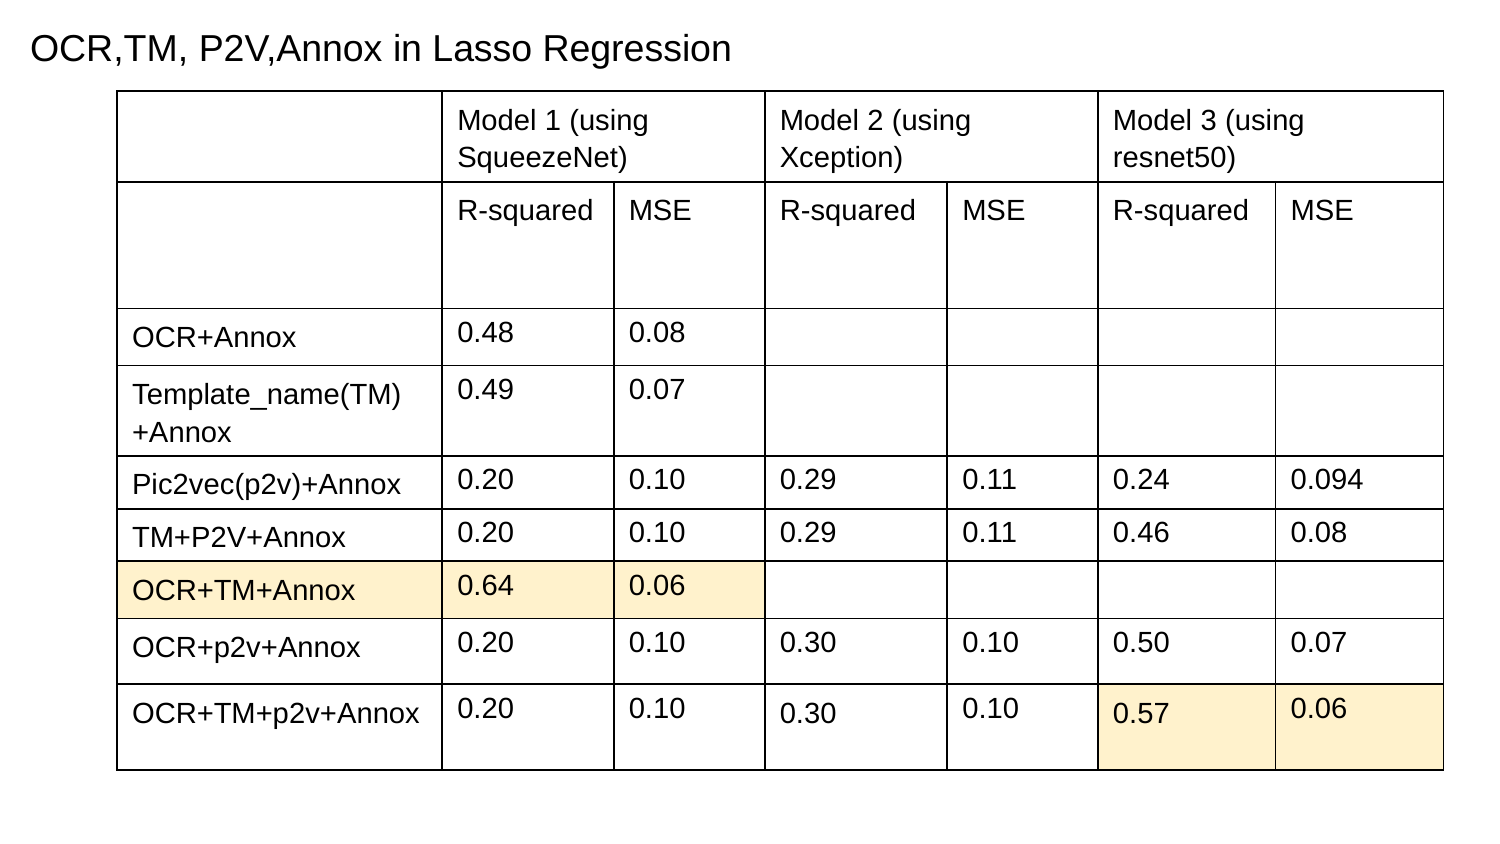

OCR,TM, P2V,Annox in Lasso Regression
|  | Model 1 (using SqueezeNet) |  | Model 2 (using Xception) |  | Model 3 (using resnet50) |  |
| --- | --- | --- | --- | --- | --- | --- |
|  | R-squared | MSE | R-squared | MSE | R-squared | MSE |
| OCR+Annox | 0.48 | 0.08 |  |  |  |  |
| Template\_name(TM)+Annox | 0.49 | 0.07 |  |  |  |  |
| Pic2vec(p2v)+Annox | 0.20 | 0.10 | 0.29 | 0.11 | 0.24 | 0.094 |
| TM+P2V+Annox | 0.20 | 0.10 | 0.29 | 0.11 | 0.46 | 0.08 |
| OCR+TM+Annox | 0.64 | 0.06 |  |  |  |  |
| OCR+p2v+Annox | 0.20 | 0.10 | 0.30 | 0.10 | 0.50 | 0.07 |
| OCR+TM+p2v+Annox | 0.20 | 0.10 | 0.30 | 0.10 | 0.57 | 0.06 |